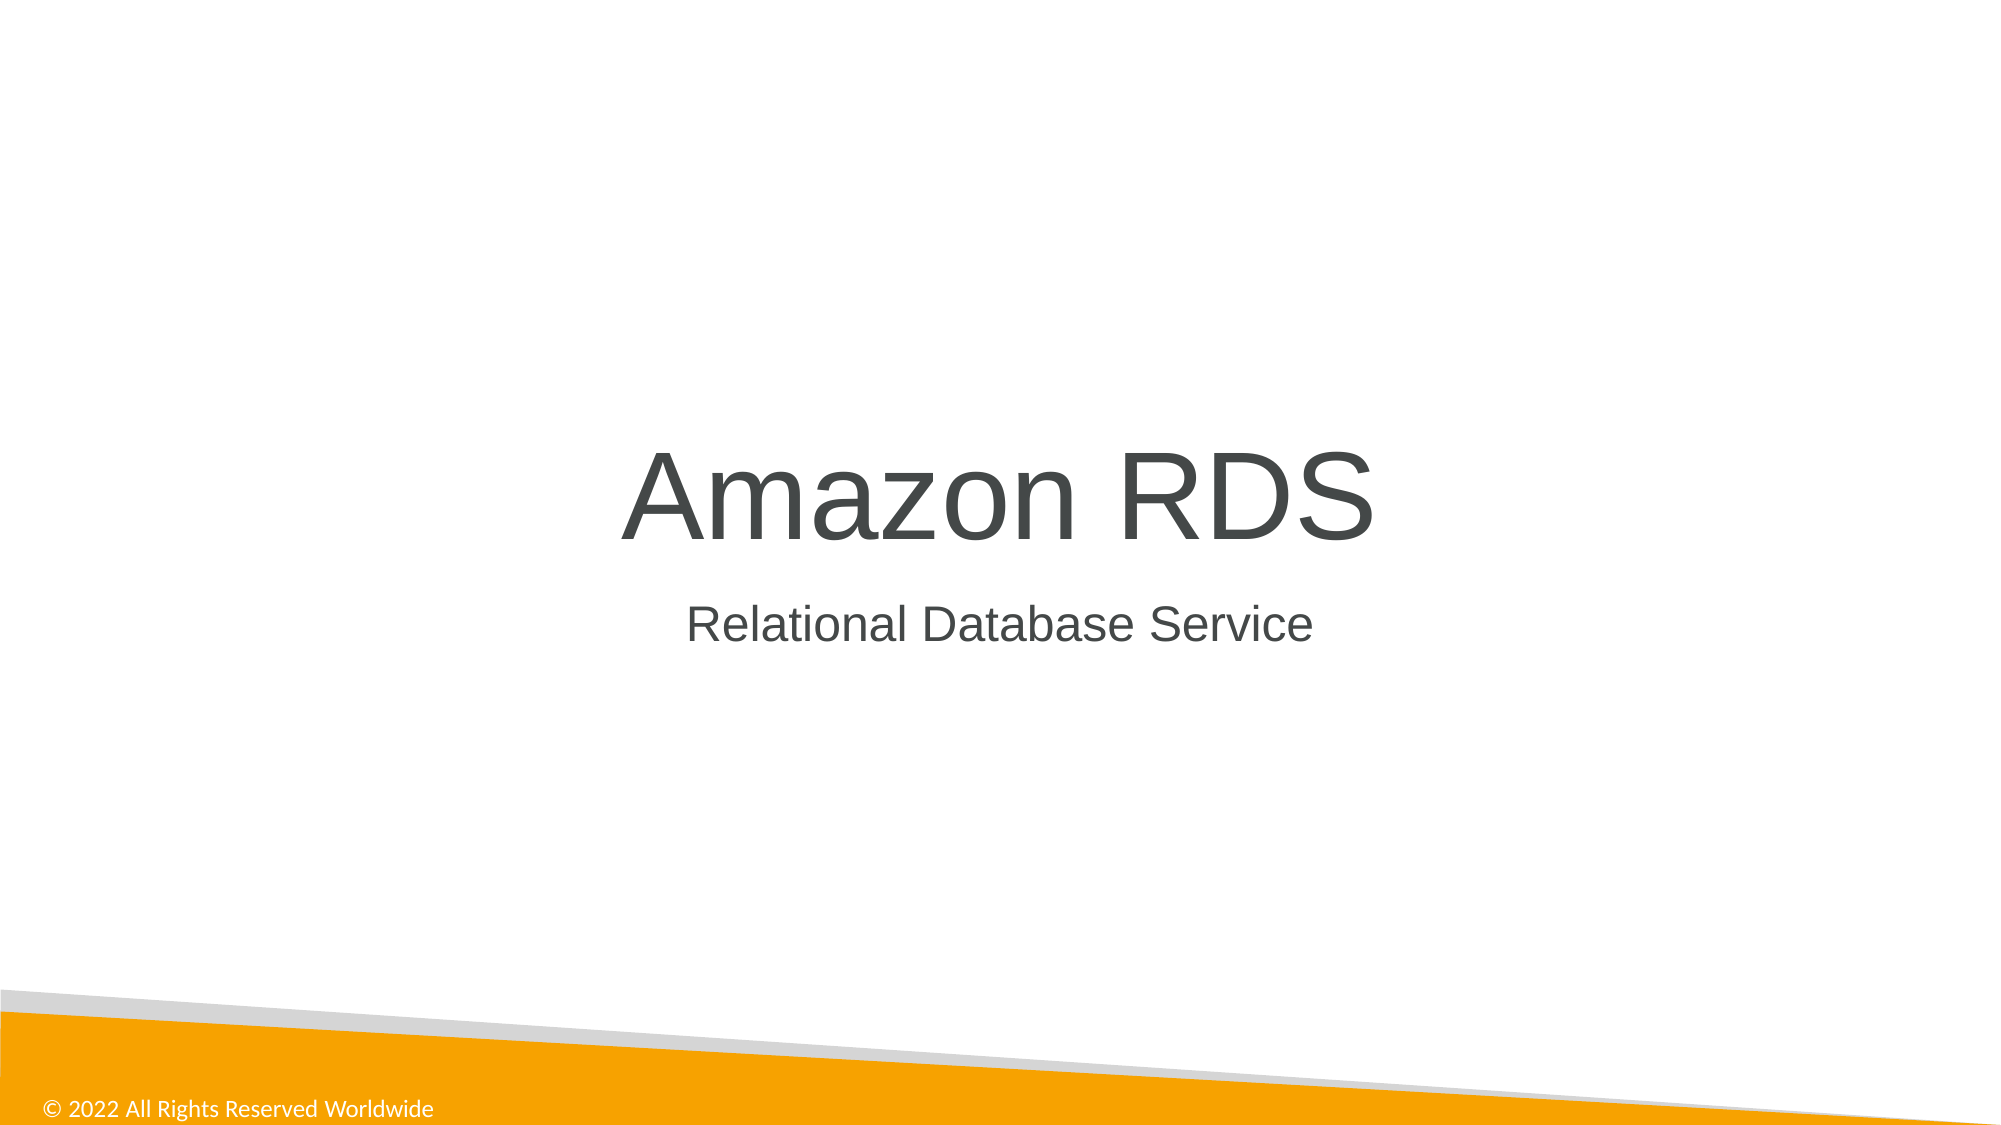

# Amazon RDS
Relational Database Service
© 2022 All Rights Reserved Worldwide